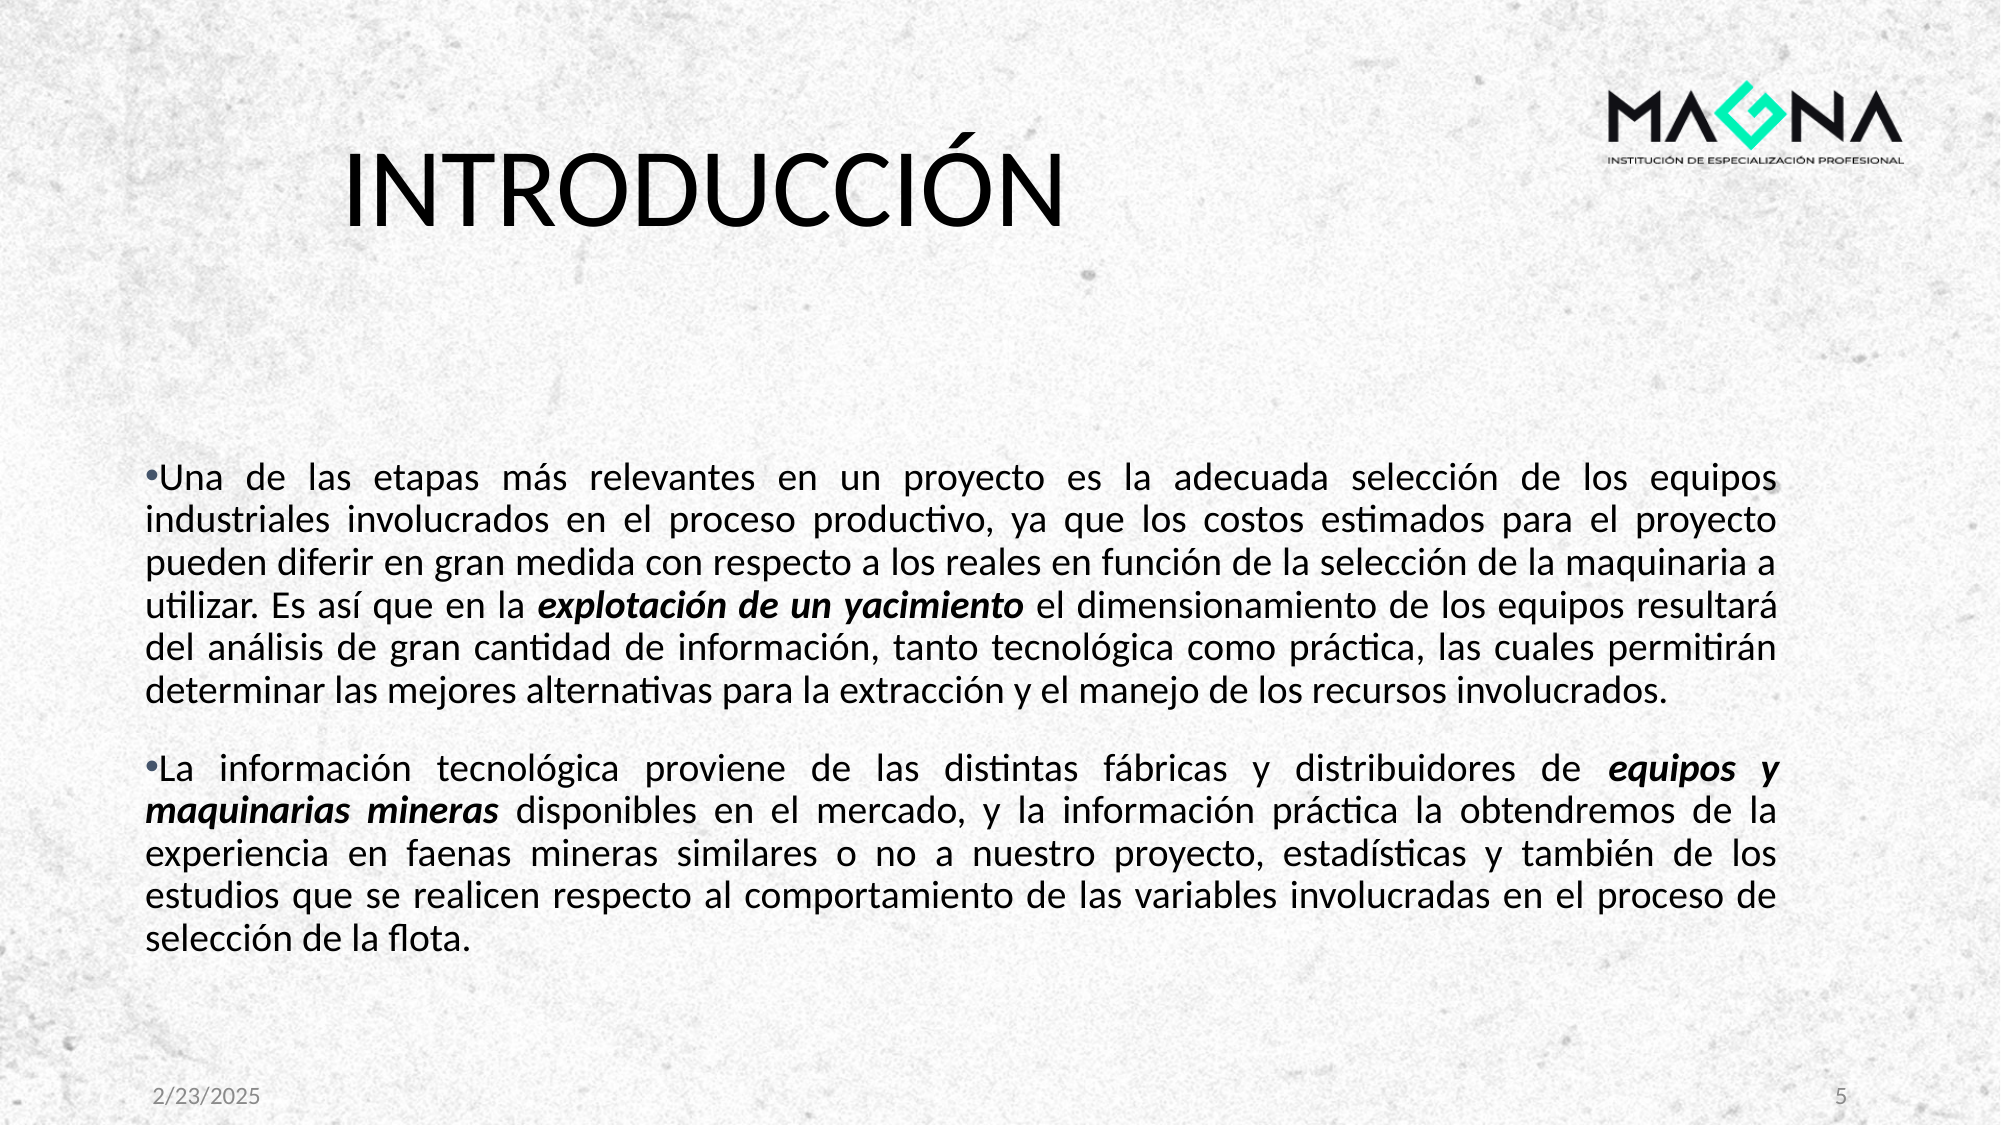

# INTRODUCCIÓN
Una de las etapas más relevantes en un proyecto es la adecuada selección de los equipos industriales involucrados en el proceso productivo, ya que los costos estimados para el proyecto pueden diferir en gran medida con respecto a los reales en función de la selección de la maquinaria a utilizar. Es así que en la explotación de un yacimiento el dimensionamiento de los equipos resultará del análisis de gran cantidad de información, tanto tecnológica como práctica, las cuales permitirán determinar las mejores alternativas para la extracción y el manejo de los recursos involucrados.
La información tecnológica proviene de las distintas fábricas y distribuidores de equipos y maquinarias mineras disponibles en el mercado, y la información práctica la obtendremos de la experiencia en faenas mineras similares o no a nuestro proyecto, estadísticas y también de los estudios que se realicen respecto al comportamiento de las variables involucradas en el proceso de selección de la flota.
2/23/2025
5